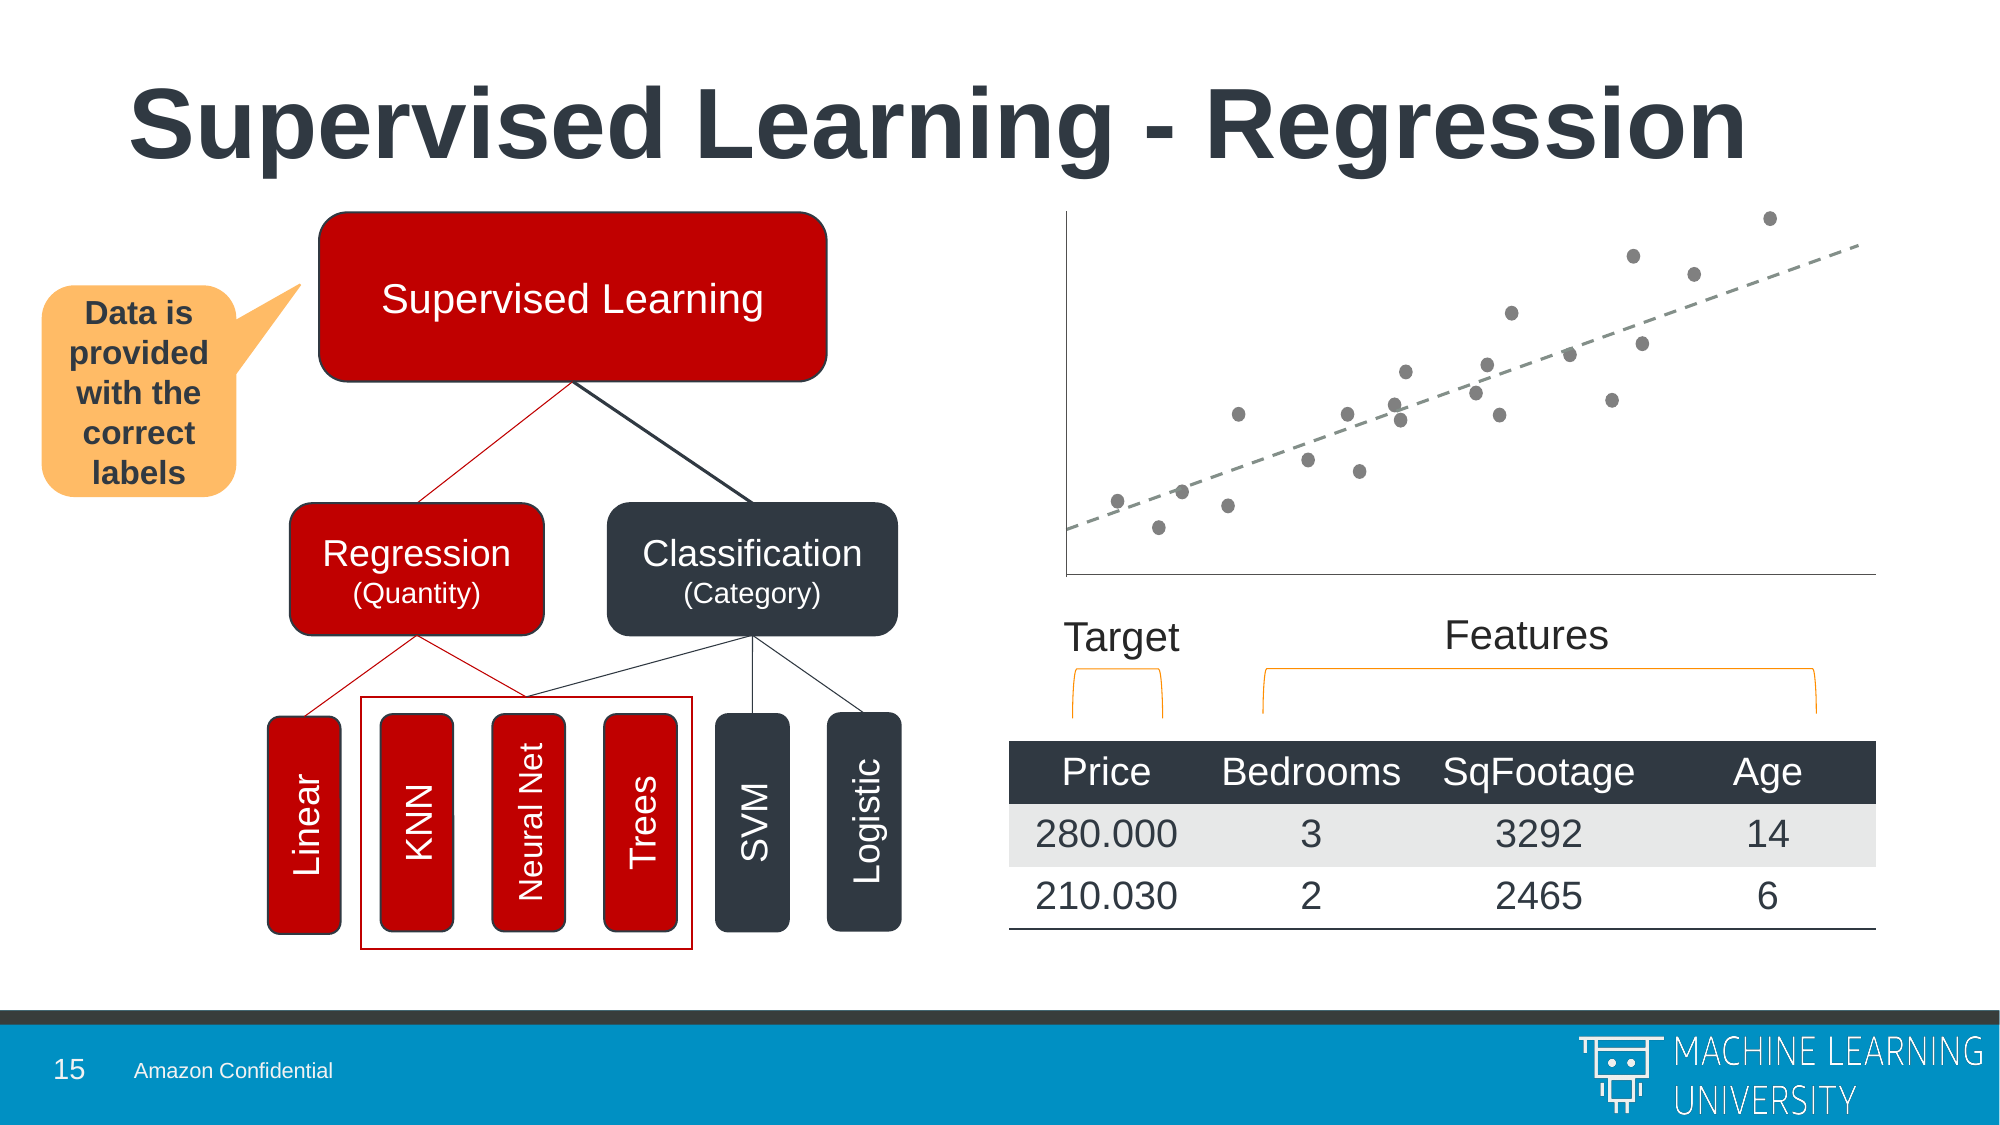

# Supervised Learning - Regression

Supervised Learning
Data is provided with the correct labels
Regression
(Quantity)
Classification
(Category)

Features
Target

| Price | Bedrooms | SqFootage | Age |
| --- | --- | --- | --- |
| 280.000 | 3 | 3292 | 14 |
| 210.030 | 2 | 2465 | 6 |
Logistic
Trees
SVM
KNN
Neural Net
Linear